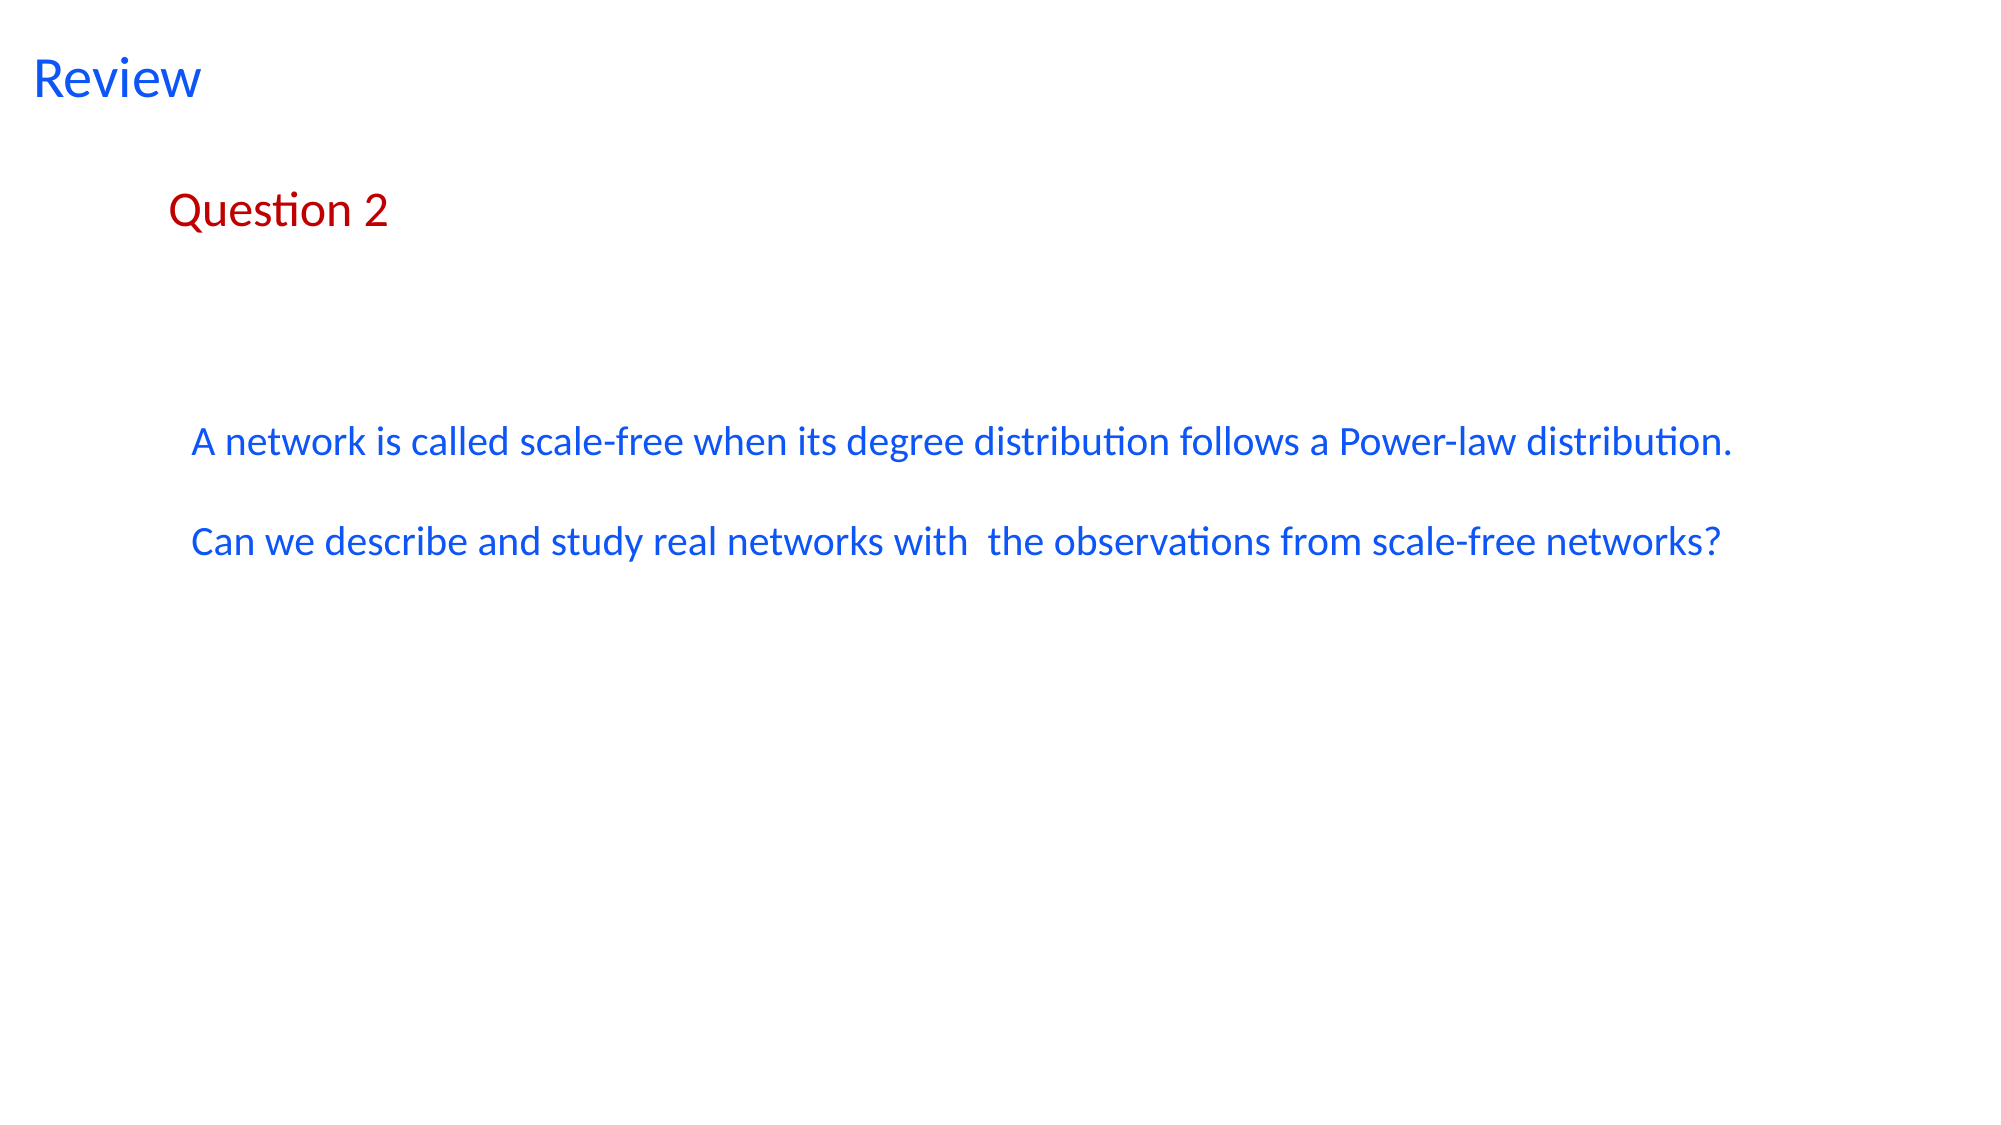

# Review
Question 2
A network is called scale-free when its degree distribution follows a Power-law distribution. Can we describe and study real networks with  the observations from scale-free networks?